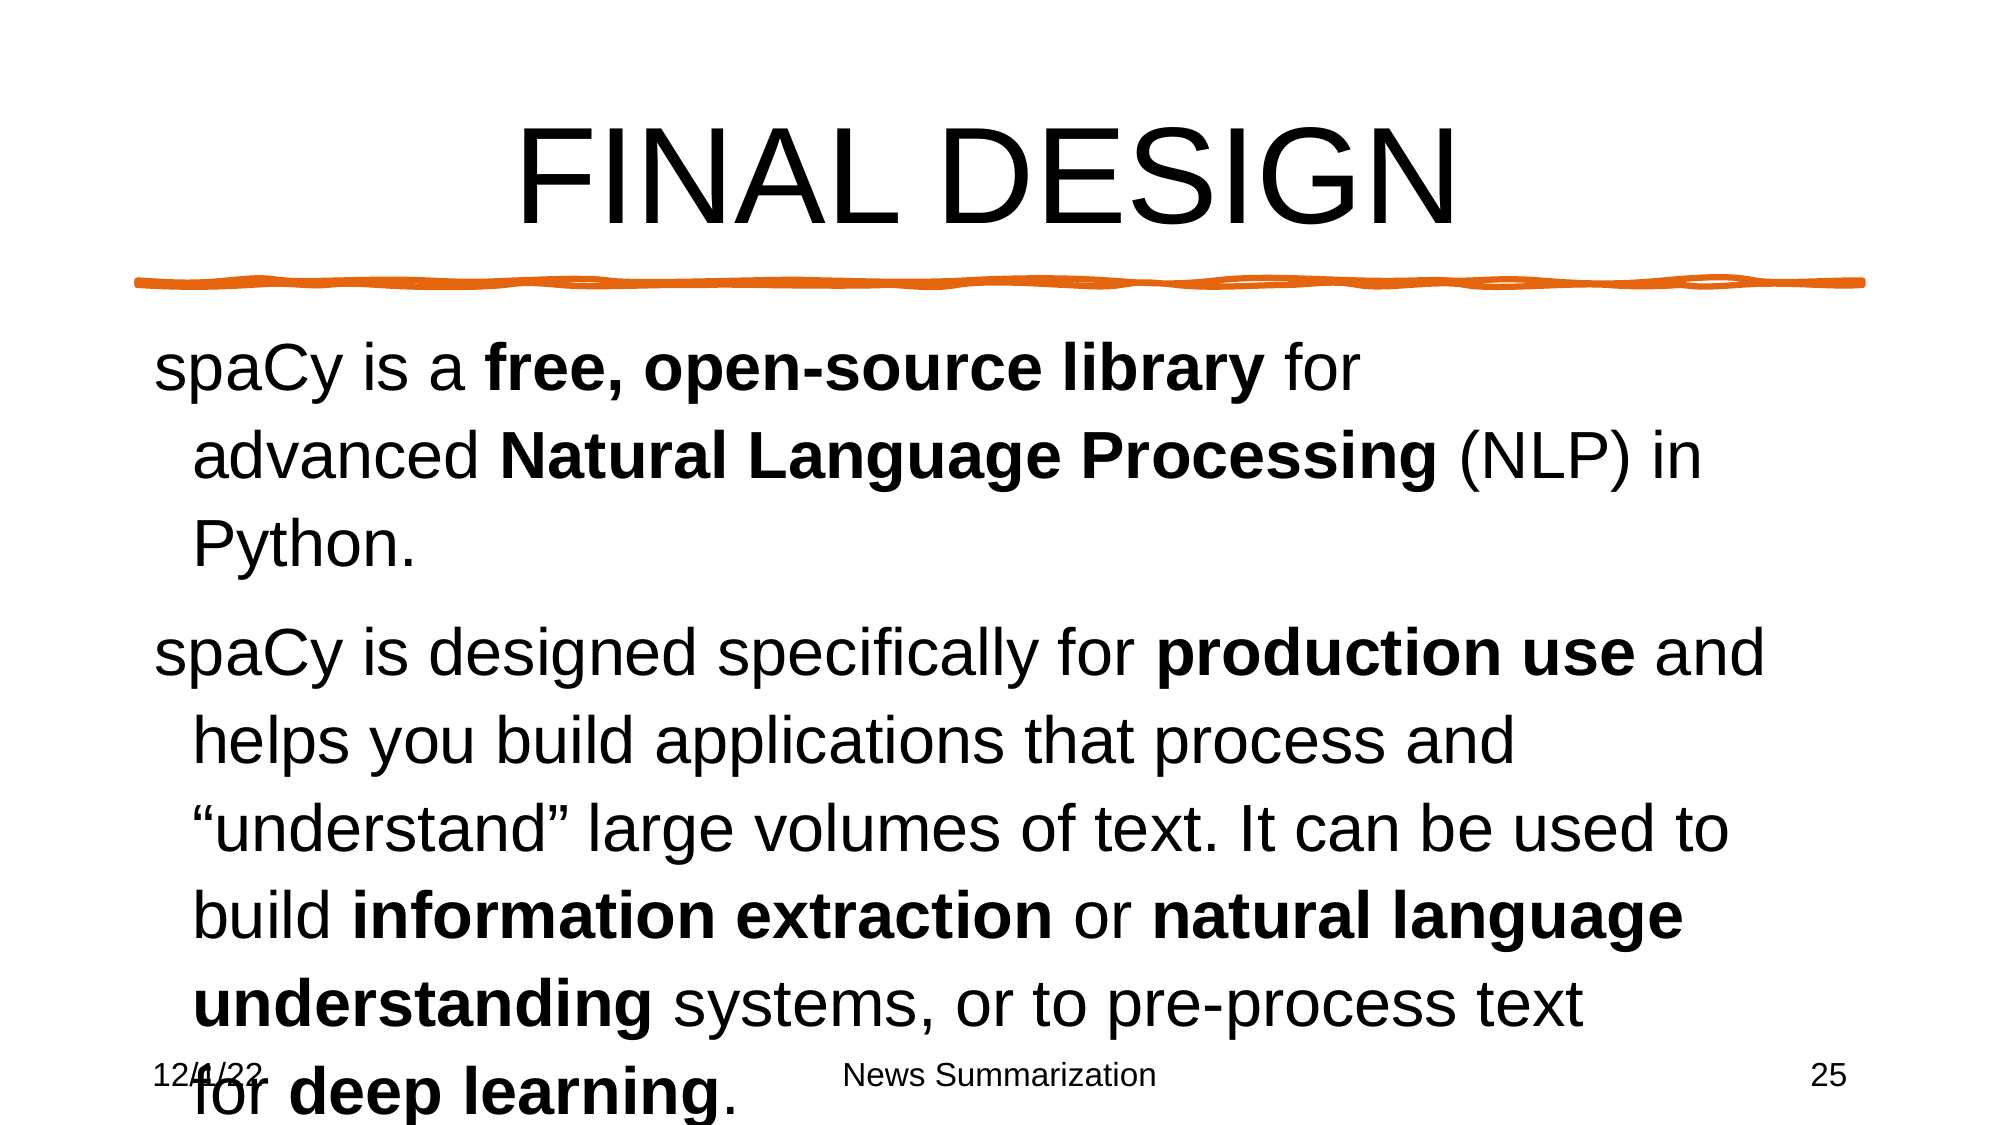

# FINAL DESIGN
spaCy is a free, open-source library for advanced Natural Language Processing (NLP) in Python.
spaCy is designed specifically for production use and helps you build applications that process and “understand” large volumes of text. It can be used to build information extraction or natural language understanding systems, or to pre-process text for deep learning.
In the documentation, you’ll come across mentions of spaCy’s features and capabilities. Some of them refer to linguistic concepts, while others are related to more general machine learning functionality.
12/1/22
News Summarization
25